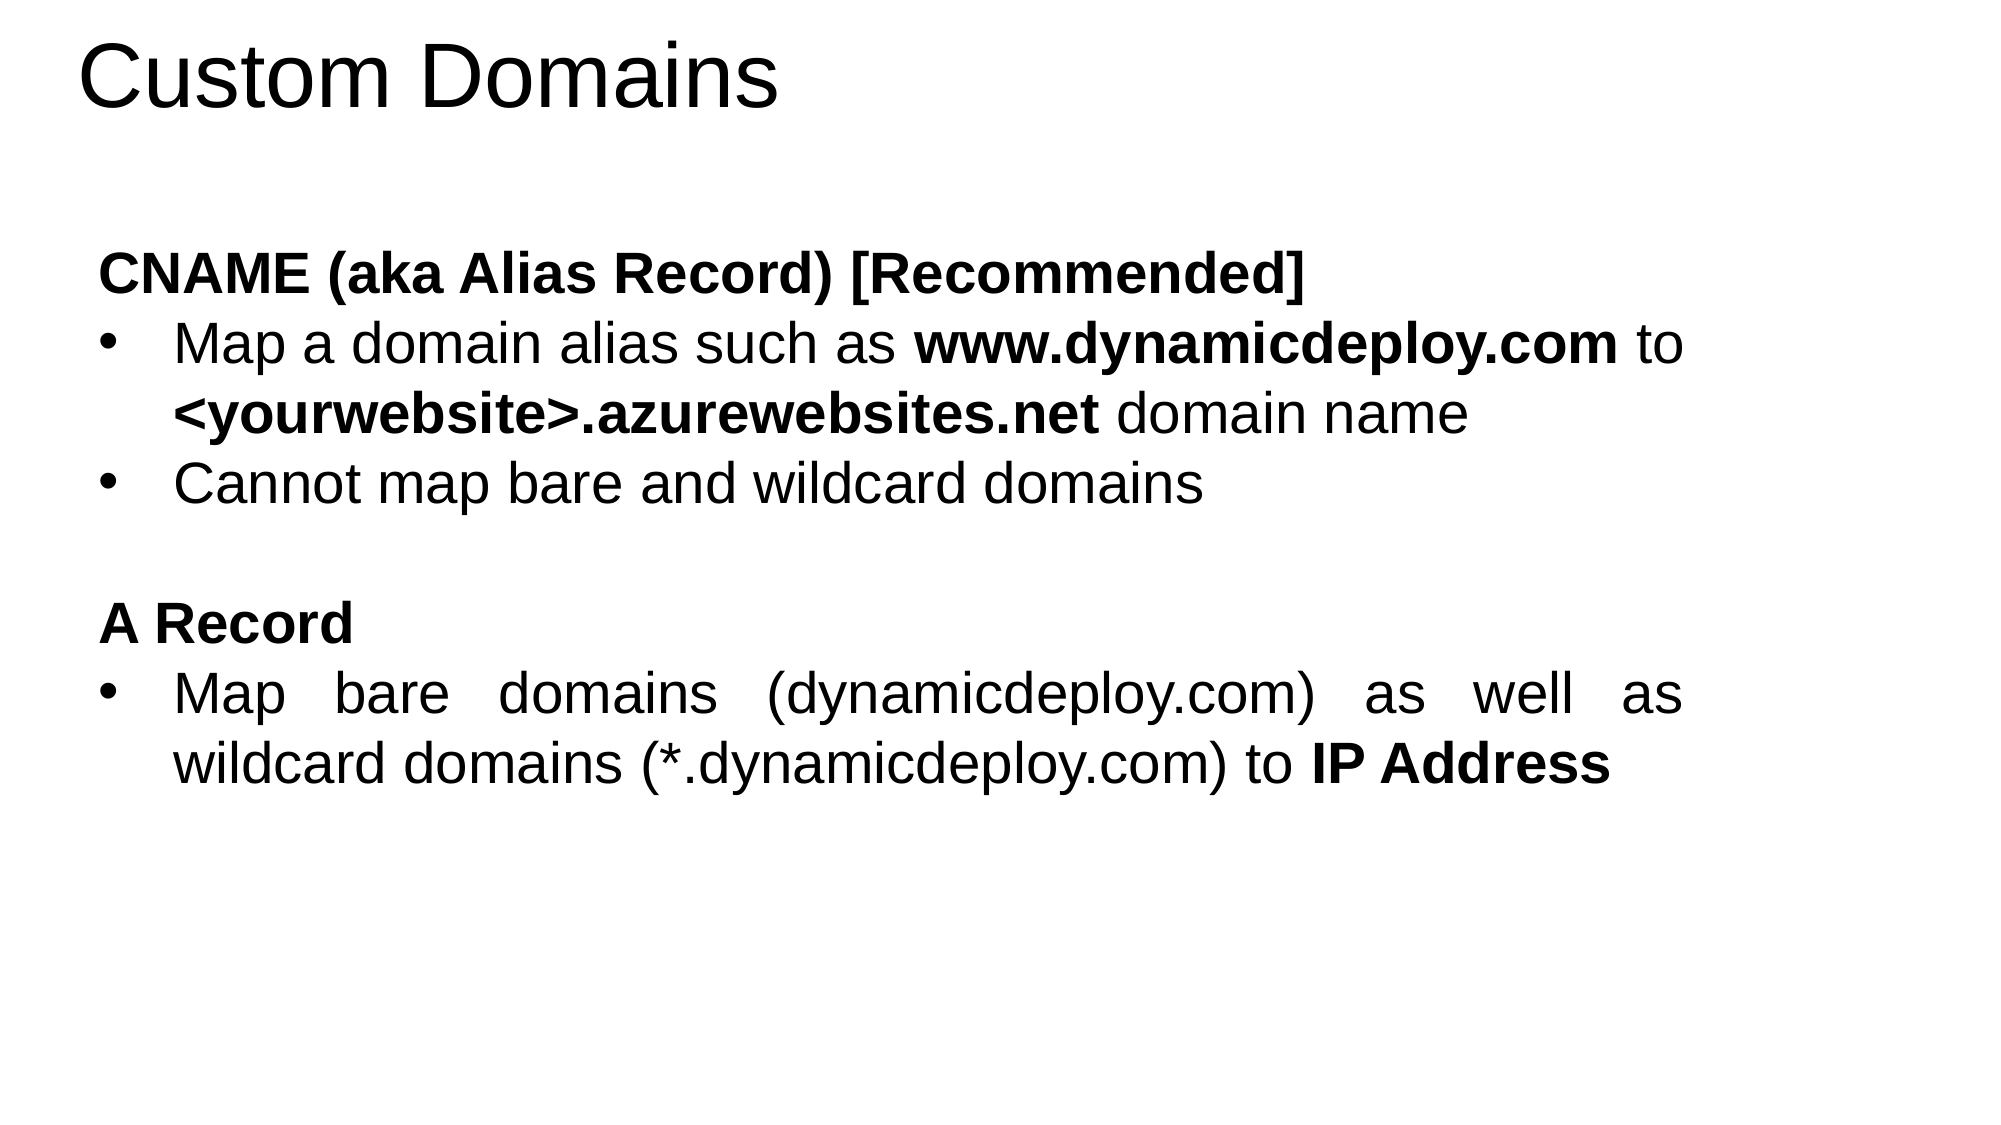

# Custom Domains
CNAME (aka Alias Record) [Recommended]
Map a domain alias such as www.dynamicdeploy.com to <yourwebsite>.azurewebsites.net domain name
Cannot map bare and wildcard domains

A Record
Map bare domains (dynamicdeploy.com) as well as wildcard domains (*.dynamicdeploy.com) to IP Address